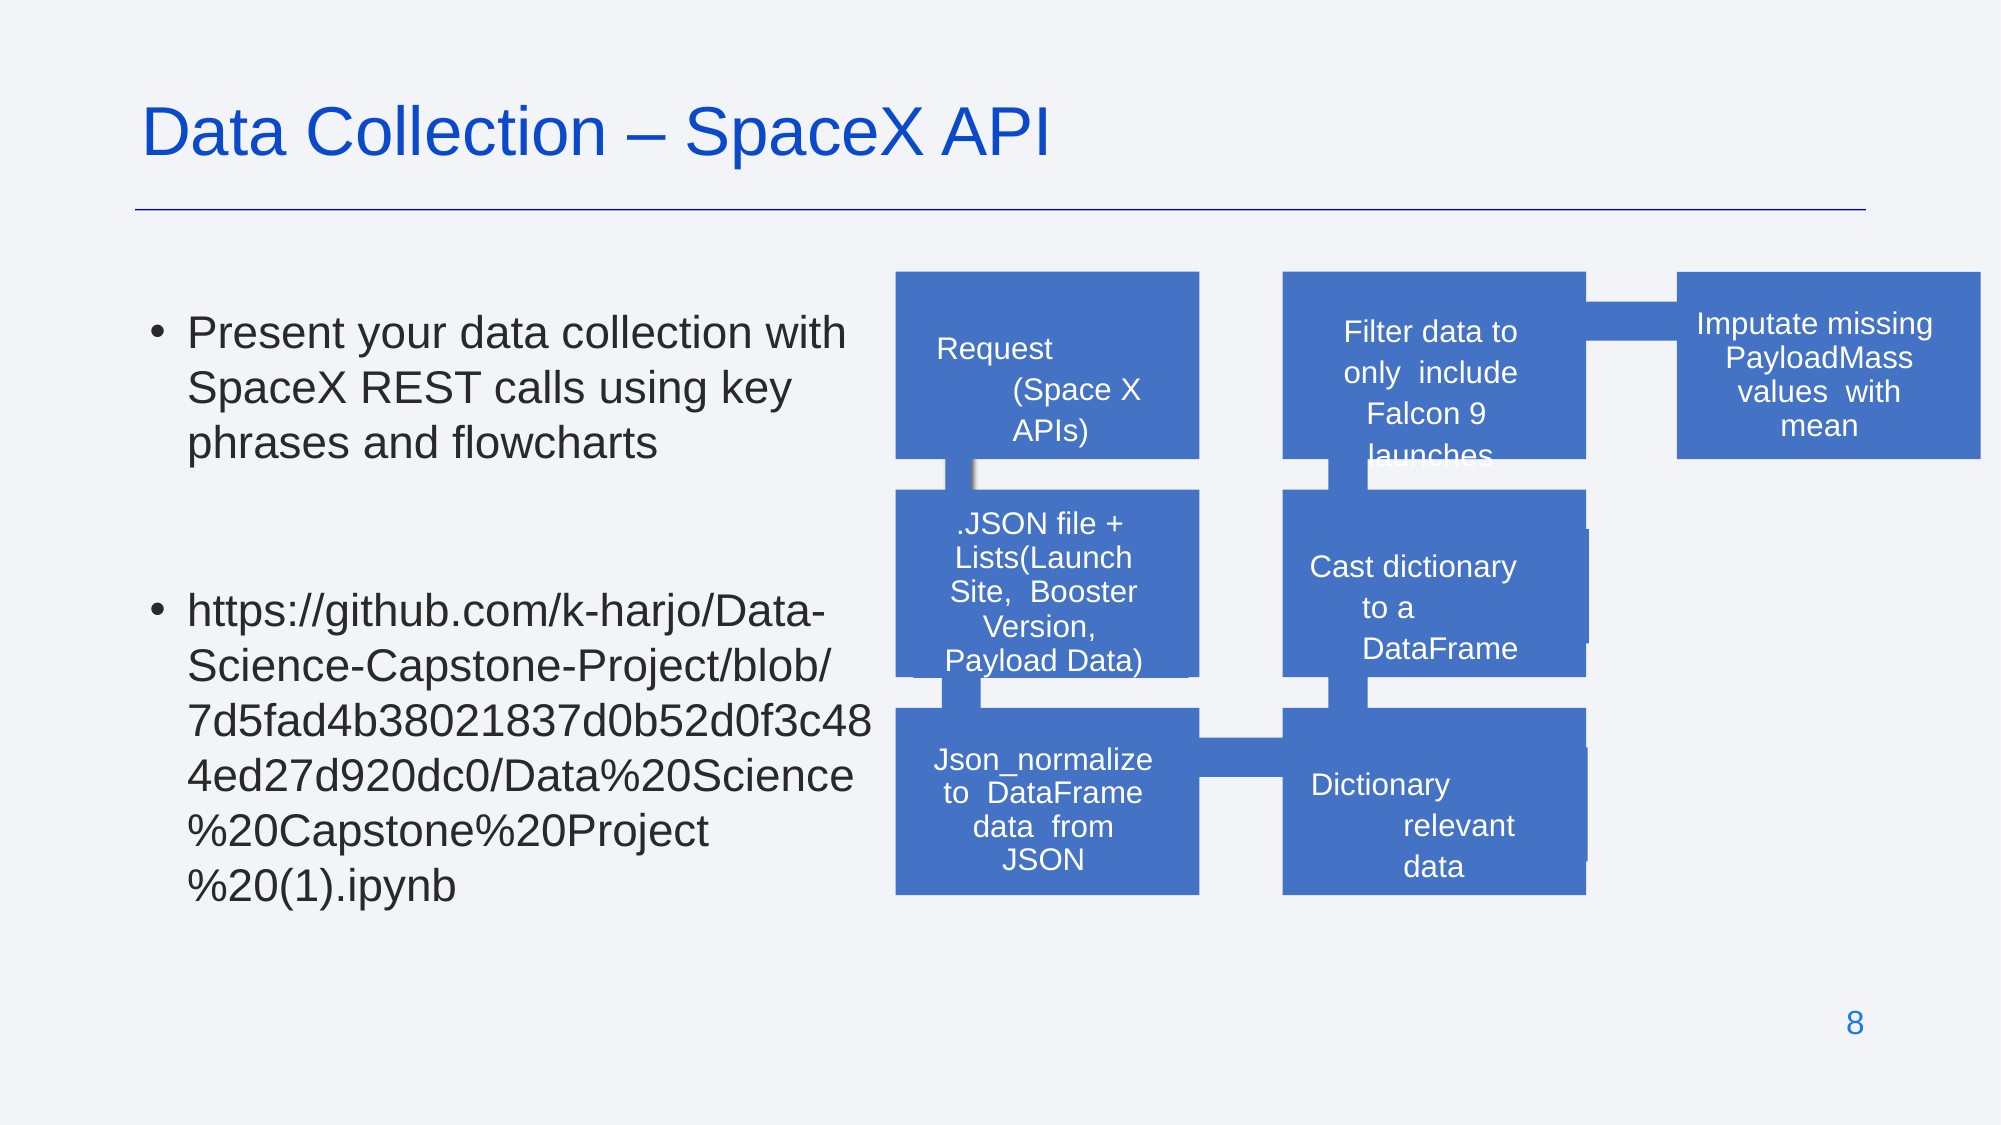

Data Collection – SpaceX API

Present your data collection with SpaceX REST calls using key phrases and flowcharts

https://github.com/k-harjo/Data-Science-Capstone-Project/blob/7d5fad4b38021837d0b52d0f3c484ed27d920dc0/Data%20Science%20Capstone%20Project%20(1).ipynb

Filter data to only  include Falcon 9  launches
Imputate missing  PayloadMass values  with mean

Request (Space X  APIs)

.JSON file +  Lists(Launch Site,  Booster Version,  Payload Data)

Cast dictionary to a  DataFrame

Json_normalize to  DataFrame data  from JSON
Dictionary relevant  data
8